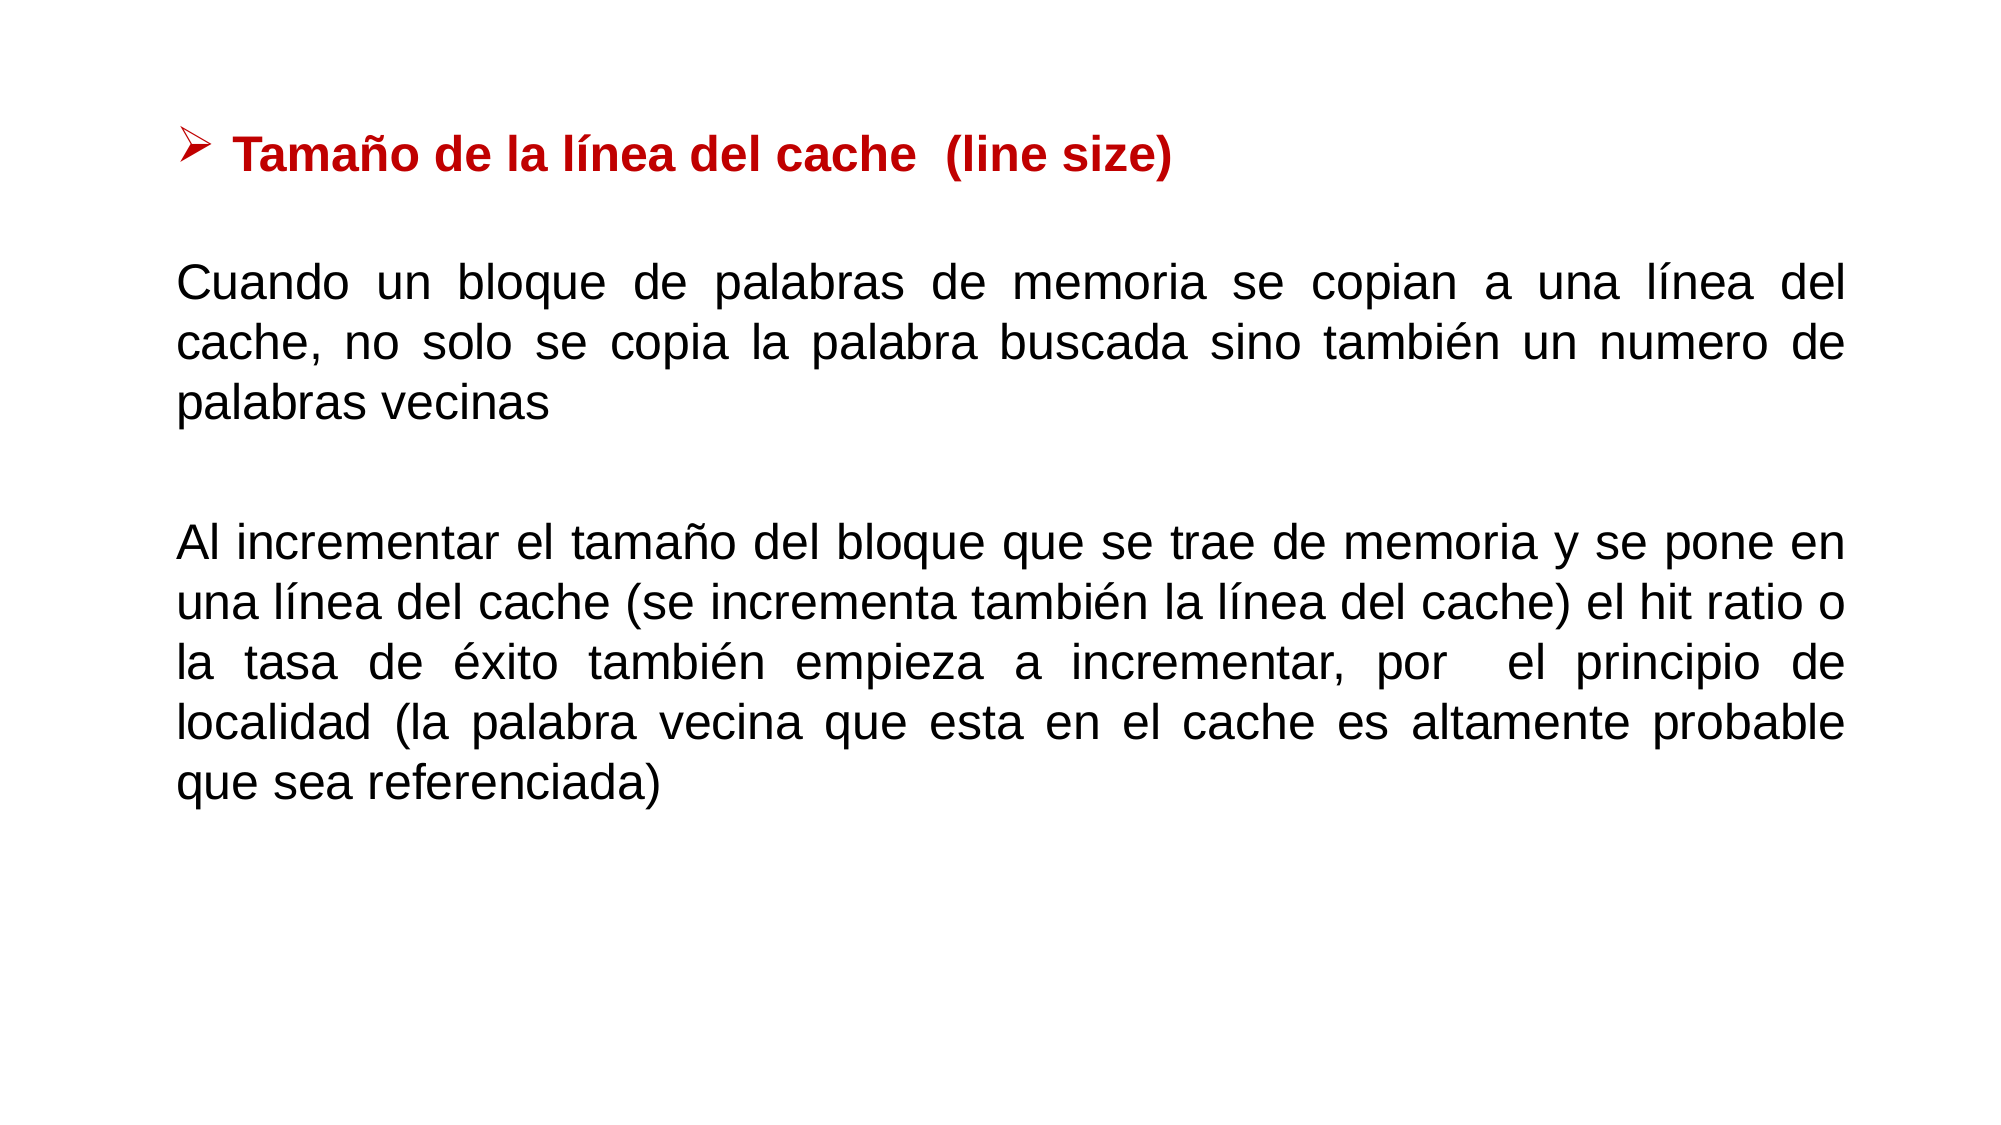

Tamaño de la línea del cache  (line size)

Cuando un bloque de palabras de memoria se copian a una línea del cache, no solo se copia la palabra buscada sino también un numero de palabras vecinas

Al incrementar el tamaño del bloque que se trae de memoria y se pone en una línea del cache (se incrementa también la línea del cache) el hit ratio o la tasa de éxito también empieza a incrementar, por  el principio de localidad (la palabra vecina que esta en el cache es altamente probable que sea referenciada)